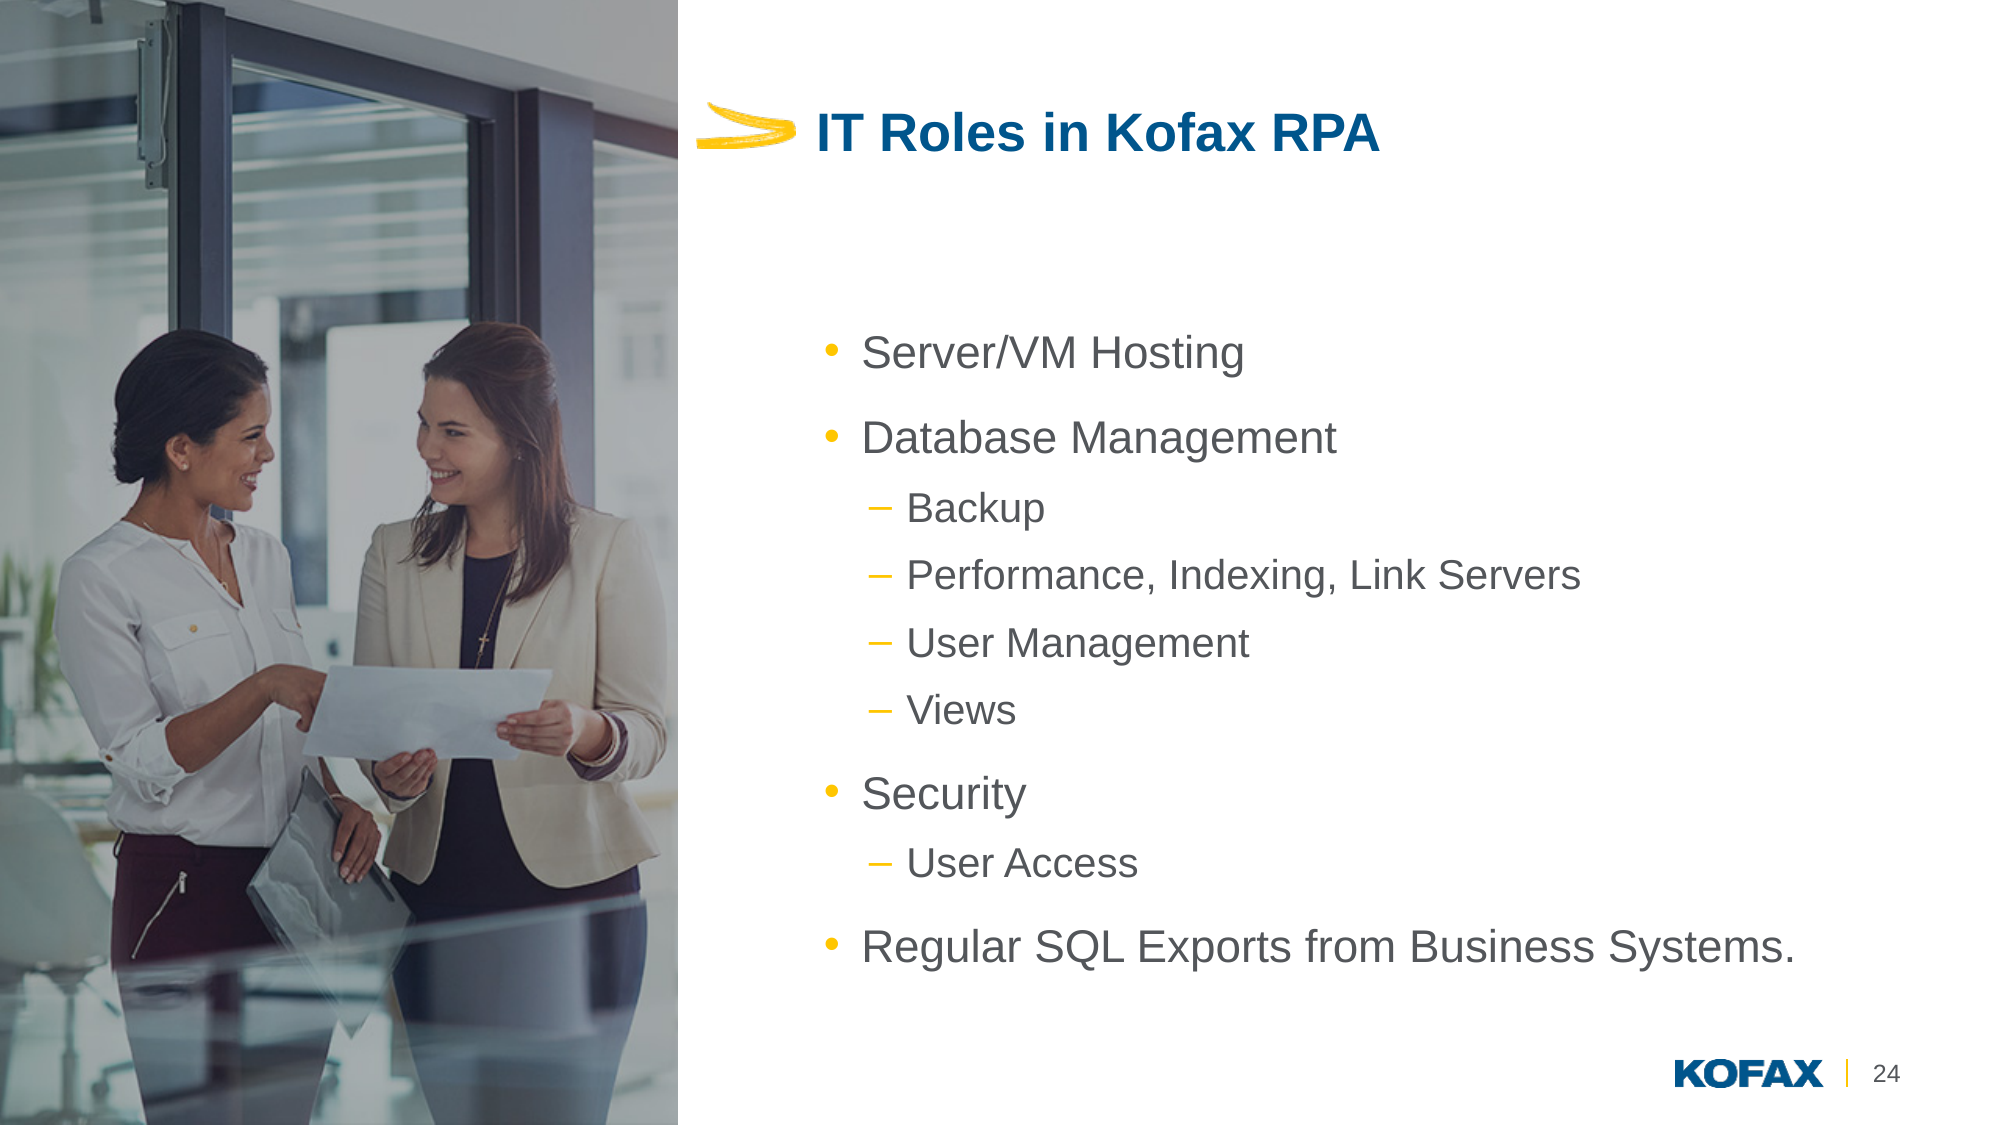

# IT Roles in Kofax RPA
Server/VM Hosting
Database Management
Backup
Performance, Indexing, Link Servers
User Management
Views
Security
User Access
Regular SQL Exports from Business Systems.
24